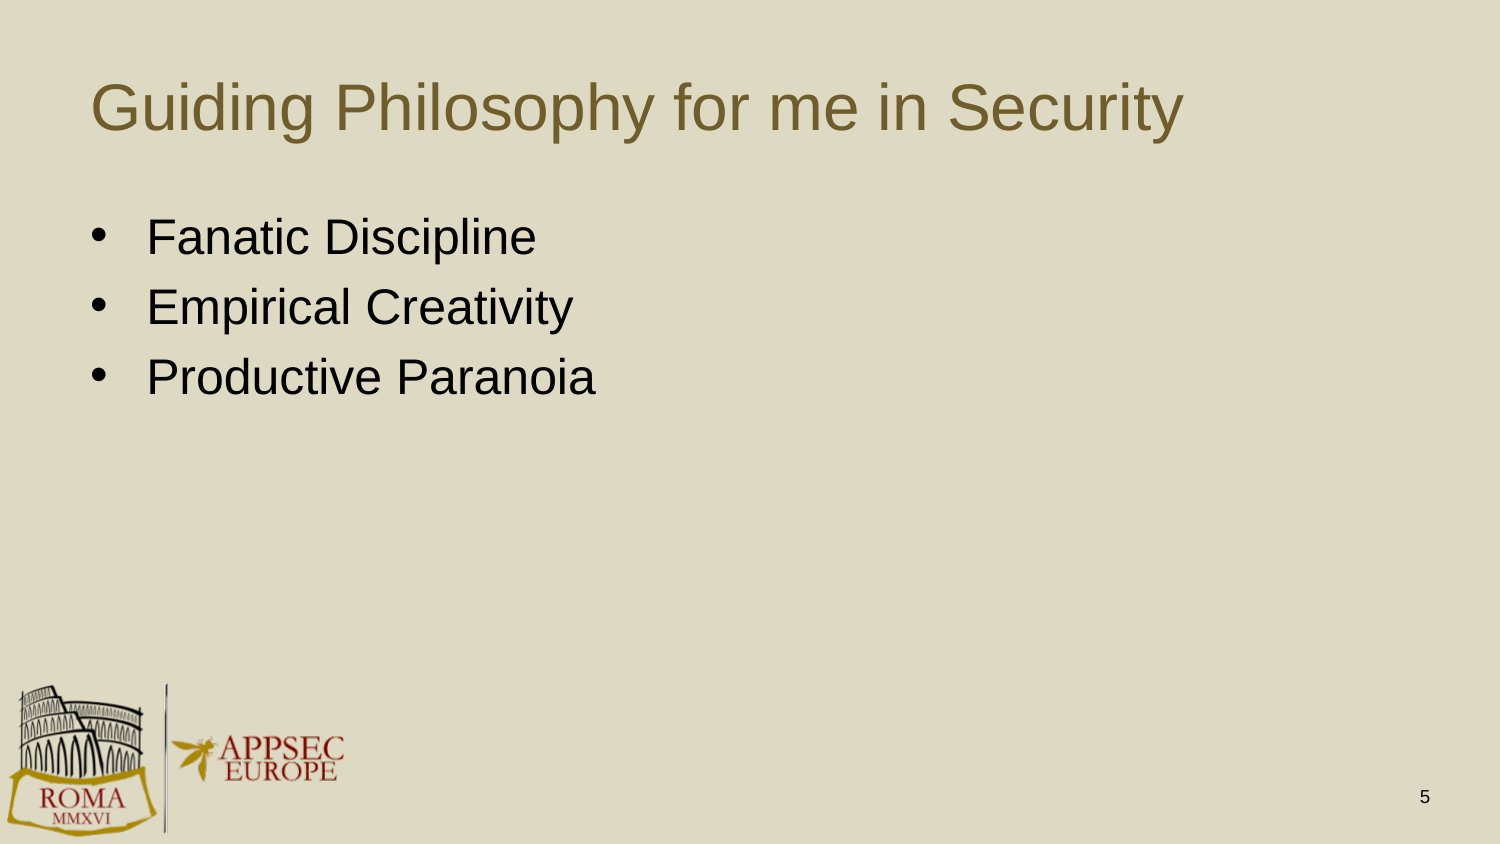

# Guiding Philosophy for me in Security
Fanatic Discipline
Empirical Creativity
Productive Paranoia

5